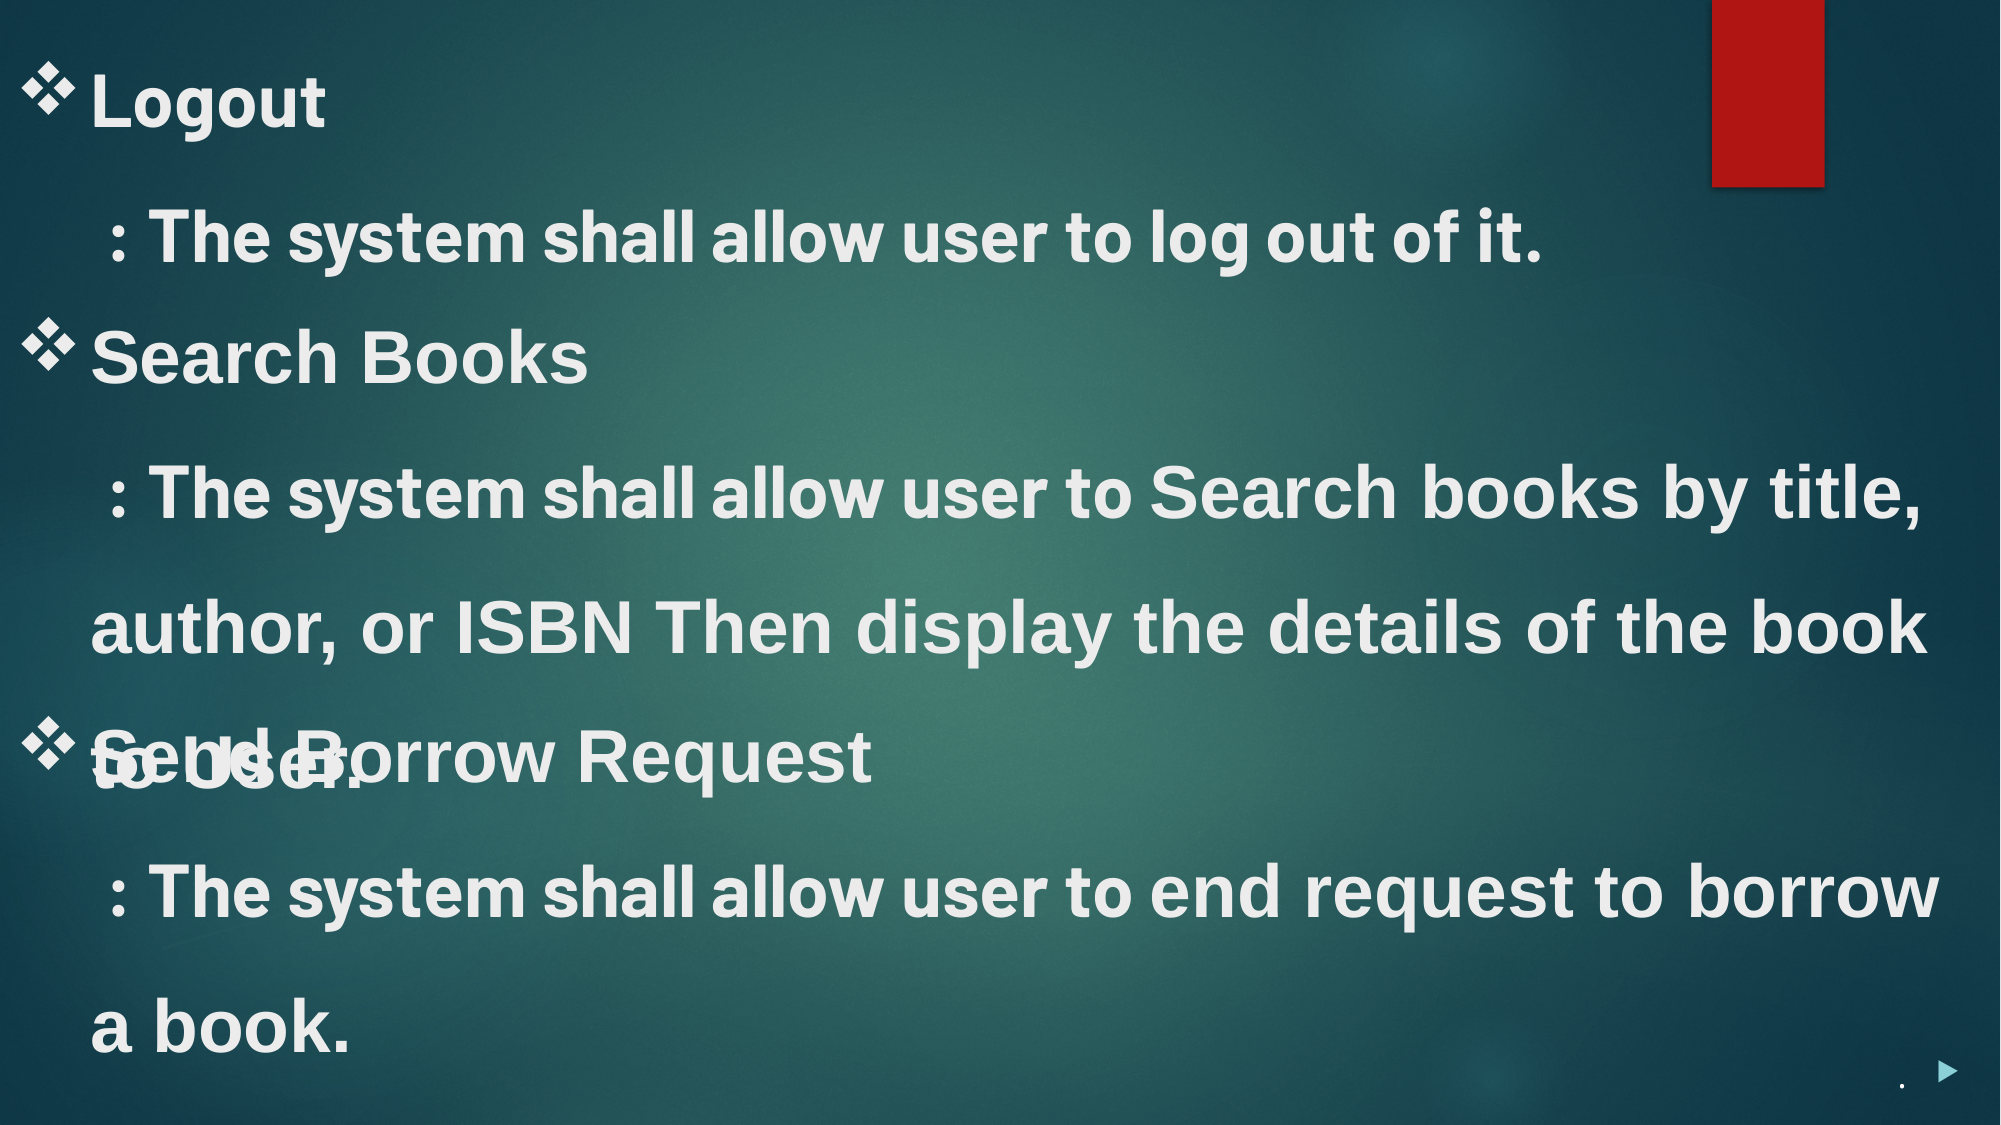

# Logout : The system shall allow user to log out of it.
Search Books
 : The system shall allow user to Search books by title, author, or ISBN Then display the details of the book to User.
Send Borrow Request
 : The system shall allow user to end request to borrow a book.
.